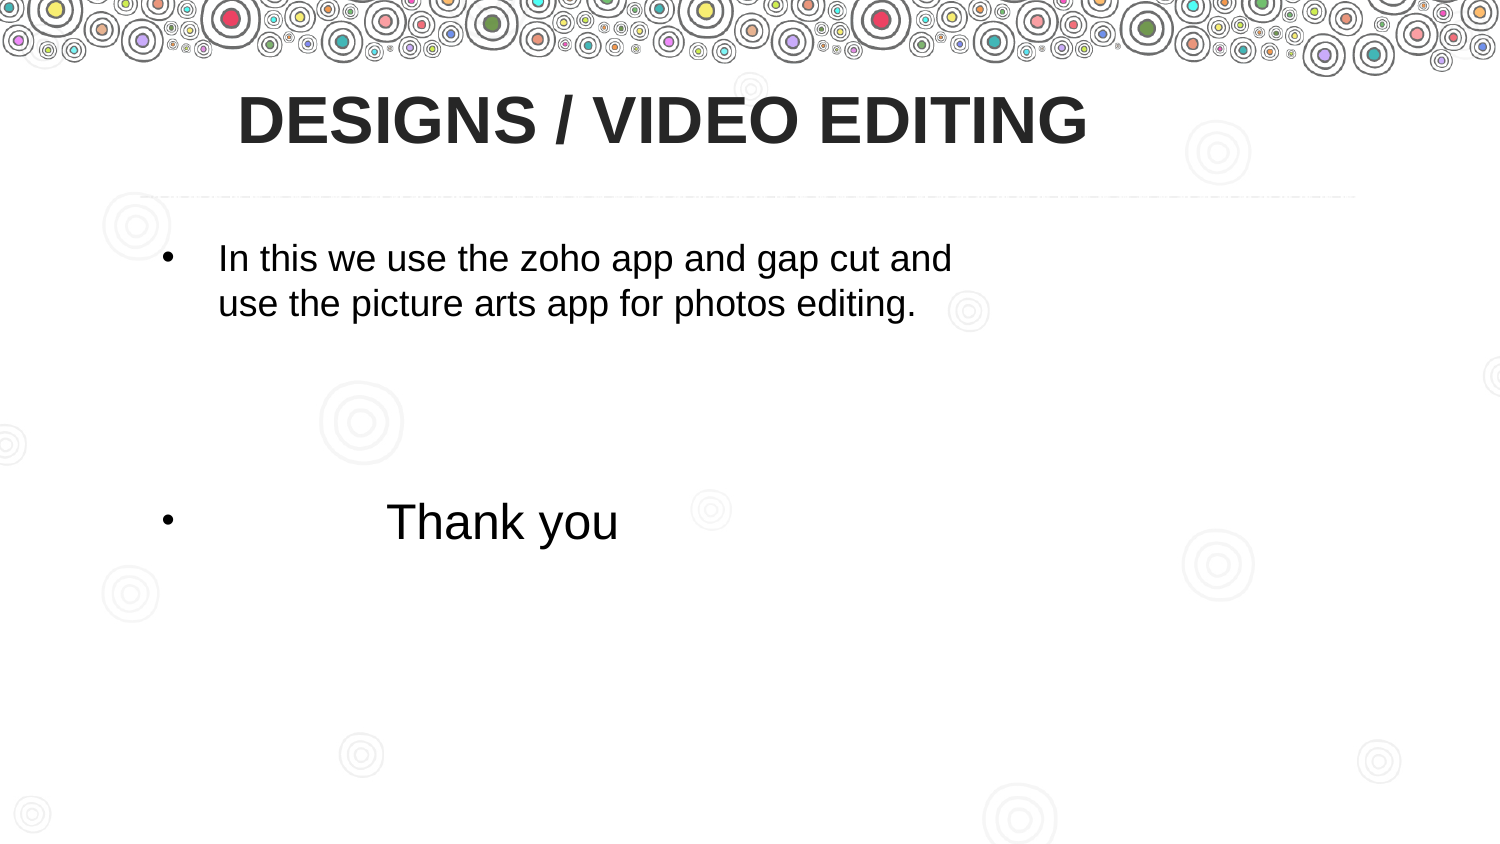

# Designs / video Editing
In this we use the zoho app and gap cut and use the picture arts app for photos editing.

              Thank you